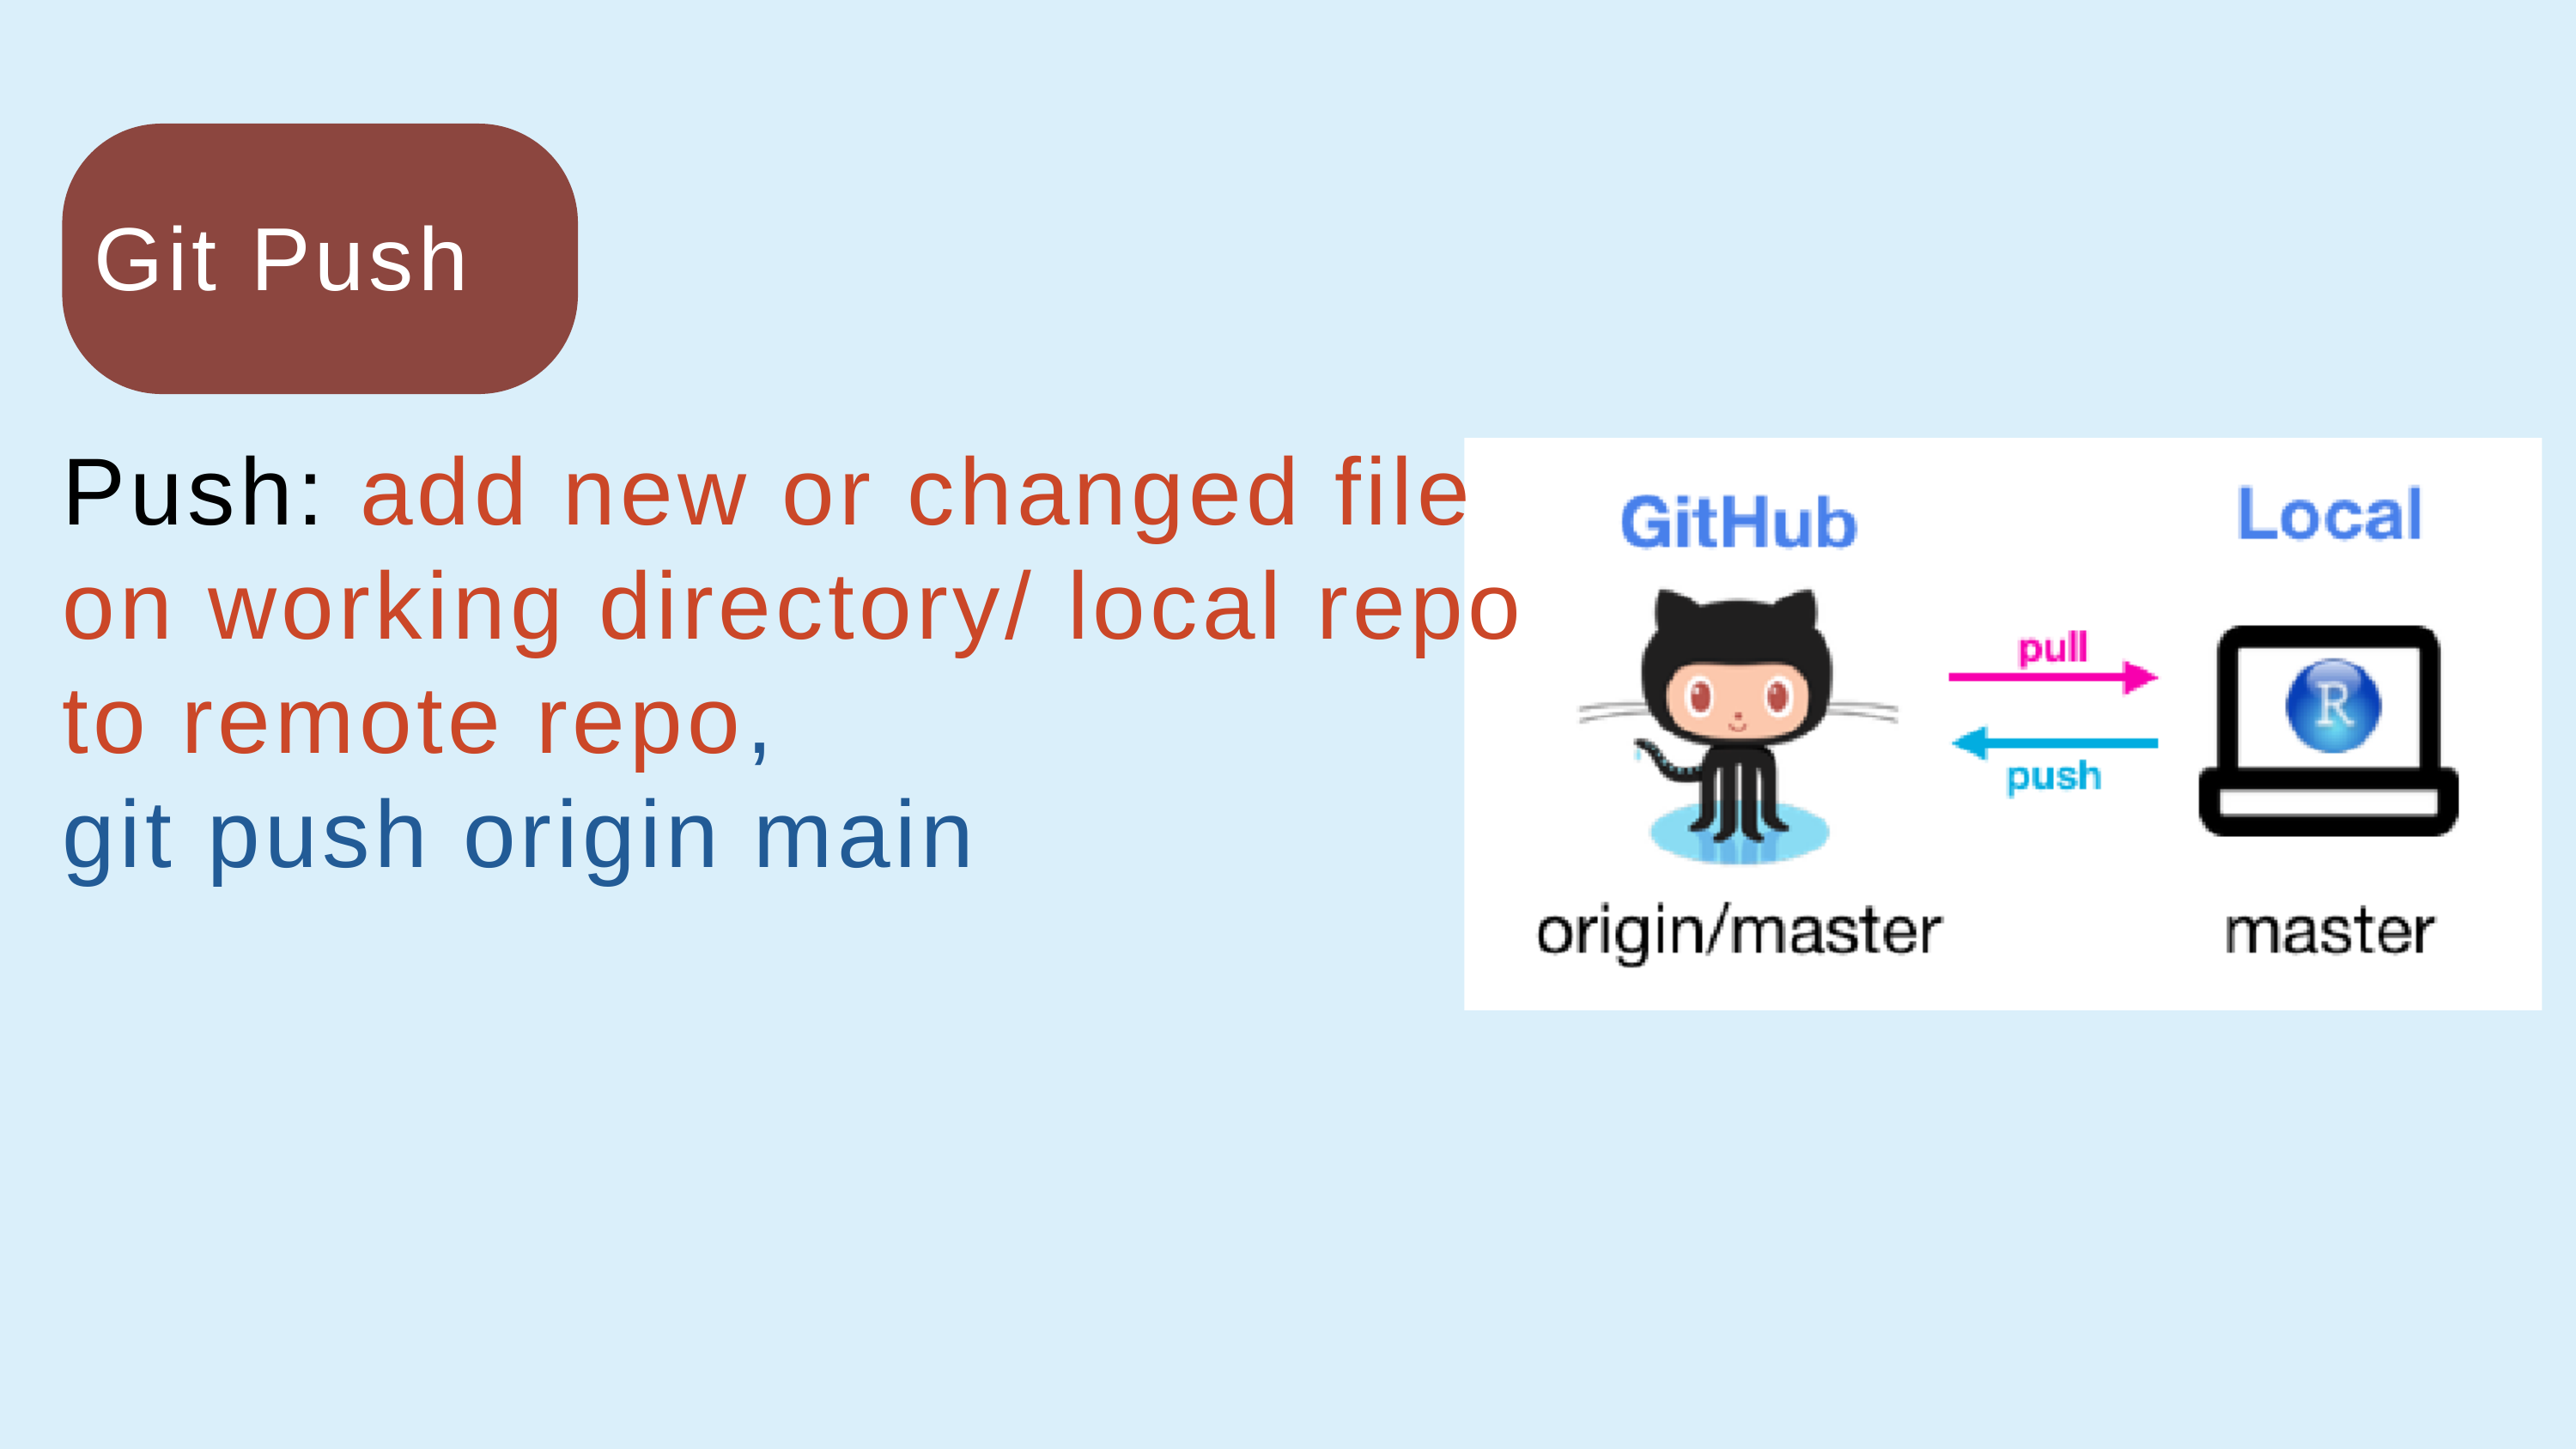

Git Push
Push: add new or changed file on working directory/ local repo to remote repo,
git push origin main